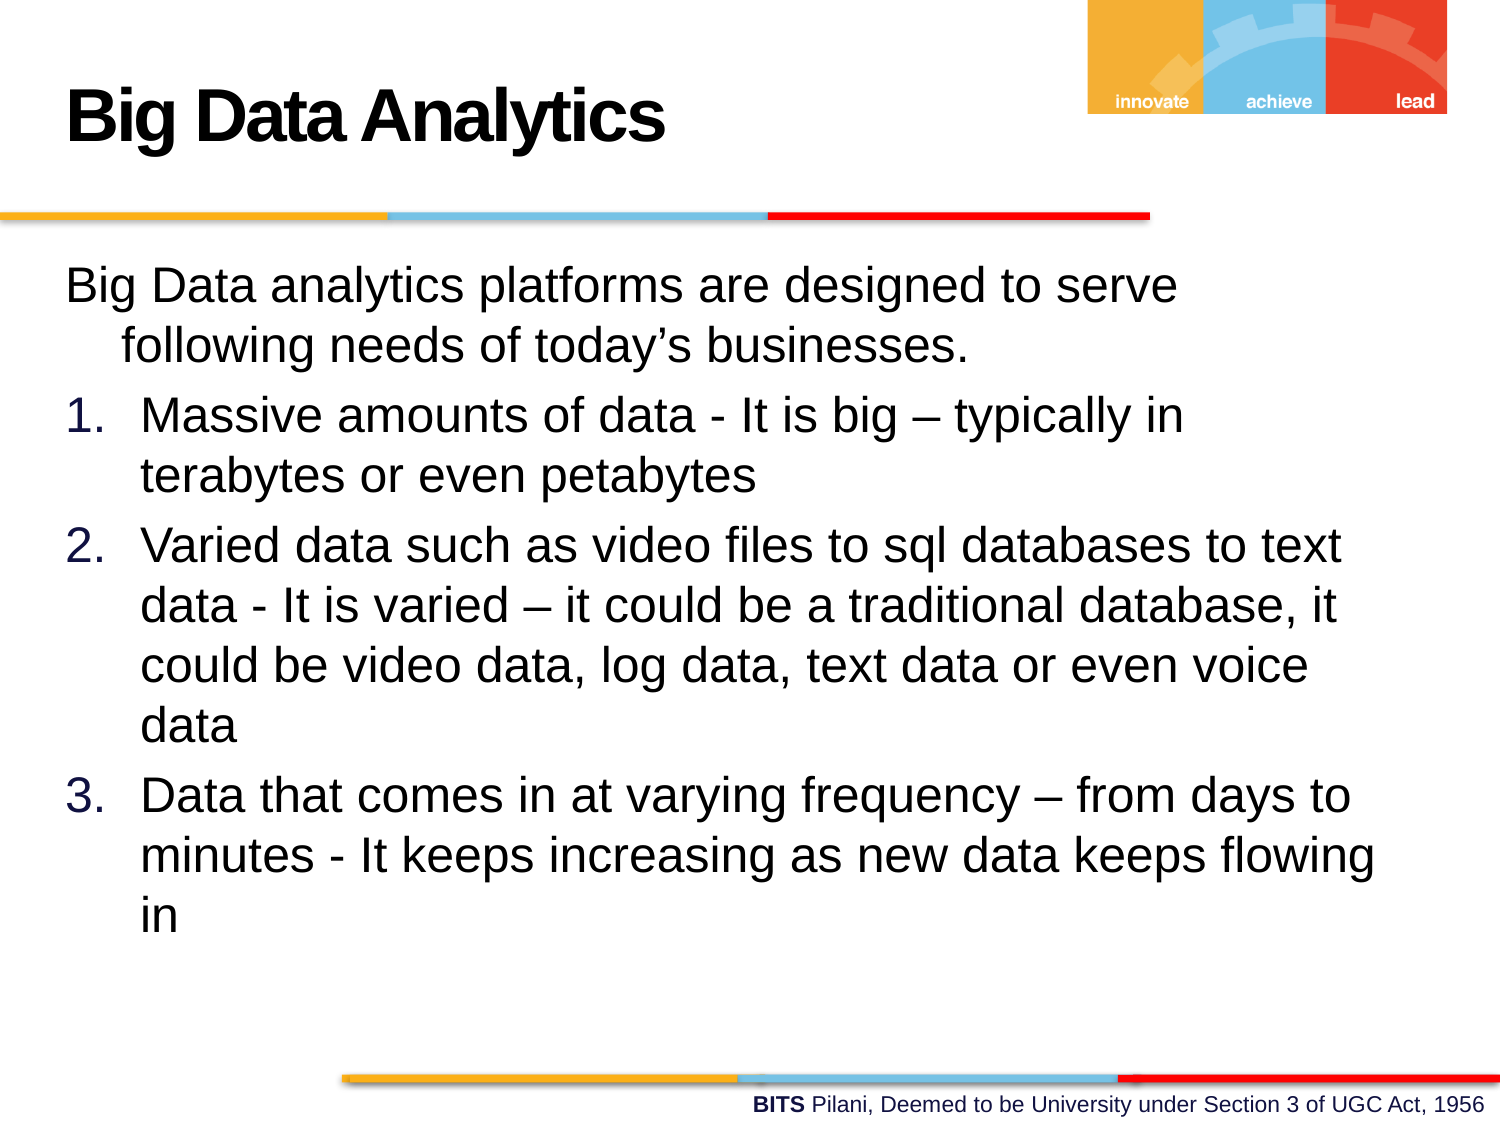

Big Data Analytics
Big Data analytics platforms are designed to serve following needs of today’s businesses.
Massive amounts of data - It is big – typically in terabytes or even petabytes
Varied data such as video files to sql databases to text data - It is varied – it could be a traditional database, it could be video data, log data, text data or even voice data
Data that comes in at varying frequency – from days to minutes - It keeps increasing as new data keeps flowing in